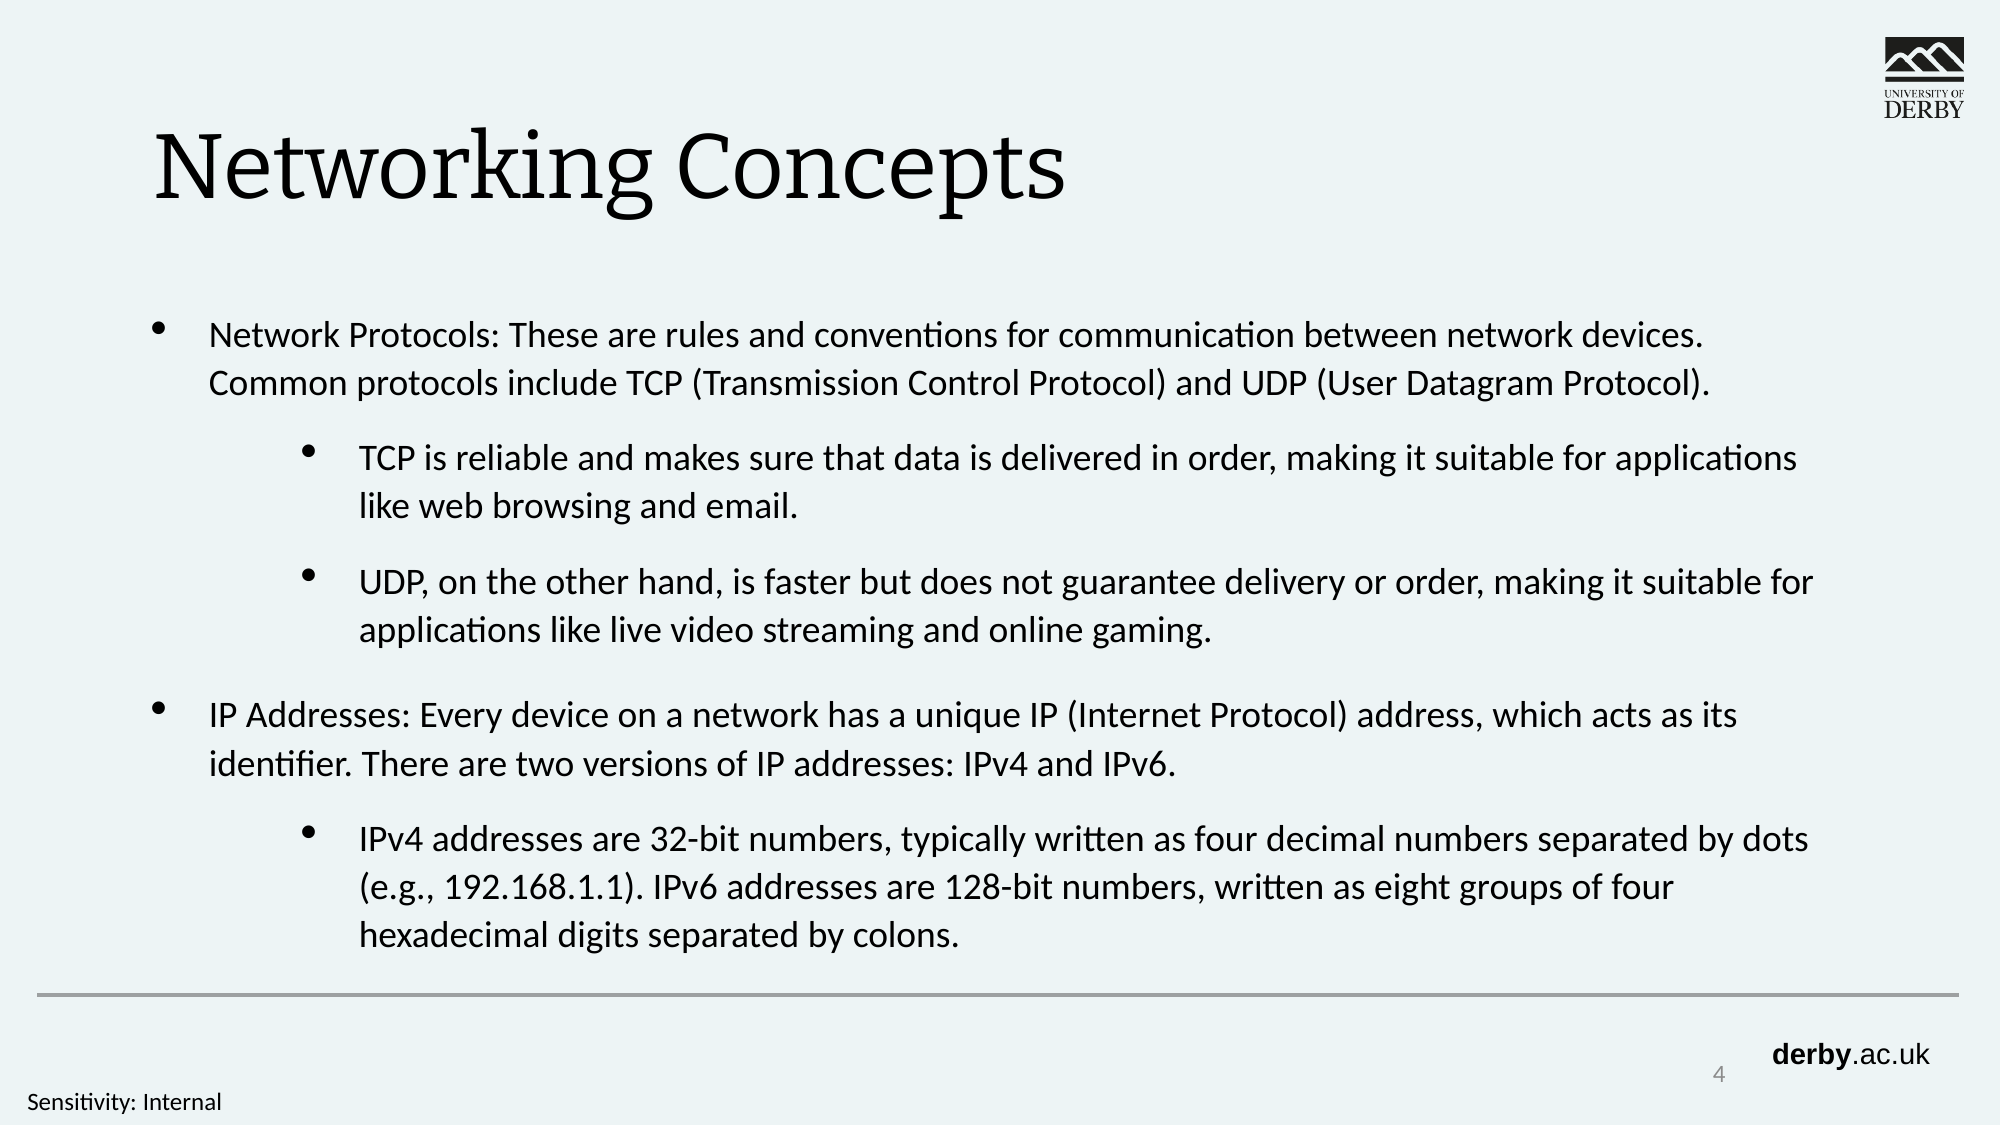

# Networking Concepts
Network Protocols: These are rules and conventions for communication between network devices. Common protocols include TCP (Transmission Control Protocol) and UDP (User Datagram Protocol).
TCP is reliable and makes sure that data is delivered in order, making it suitable for applications like web browsing and email.
UDP, on the other hand, is faster but does not guarantee delivery or order, making it suitable for applications like live video streaming and online gaming.
IP Addresses: Every device on a network has a unique IP (Internet Protocol) address, which acts as its identifier. There are two versions of IP addresses: IPv4 and IPv6.
IPv4 addresses are 32-bit numbers, typically written as four decimal numbers separated by dots (e.g., 192.168.1.1). IPv6 addresses are 128-bit numbers, written as eight groups of four hexadecimal digits separated by colons.
4